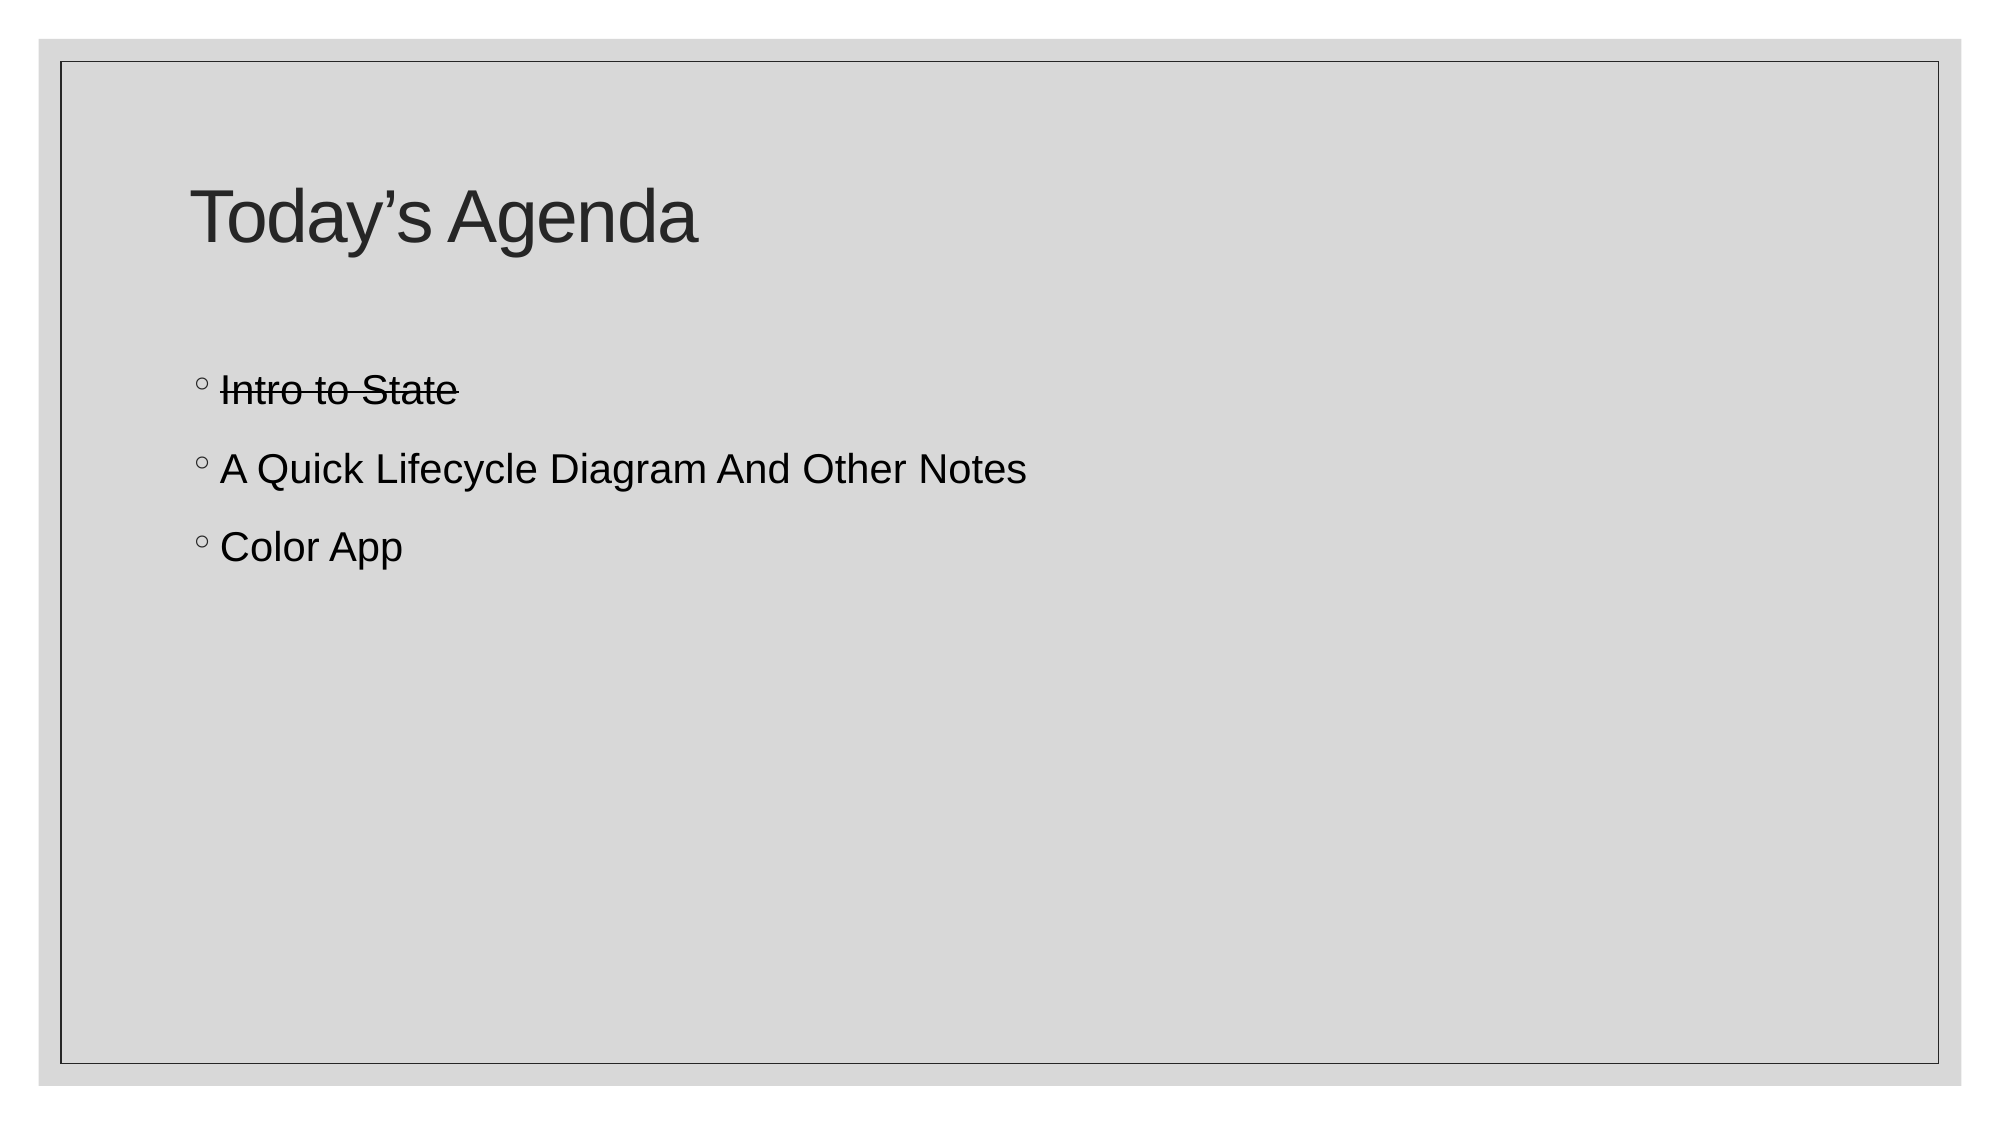

# Today’s Agenda
Intro to State
A Quick Lifecycle Diagram And Other Notes
Color App